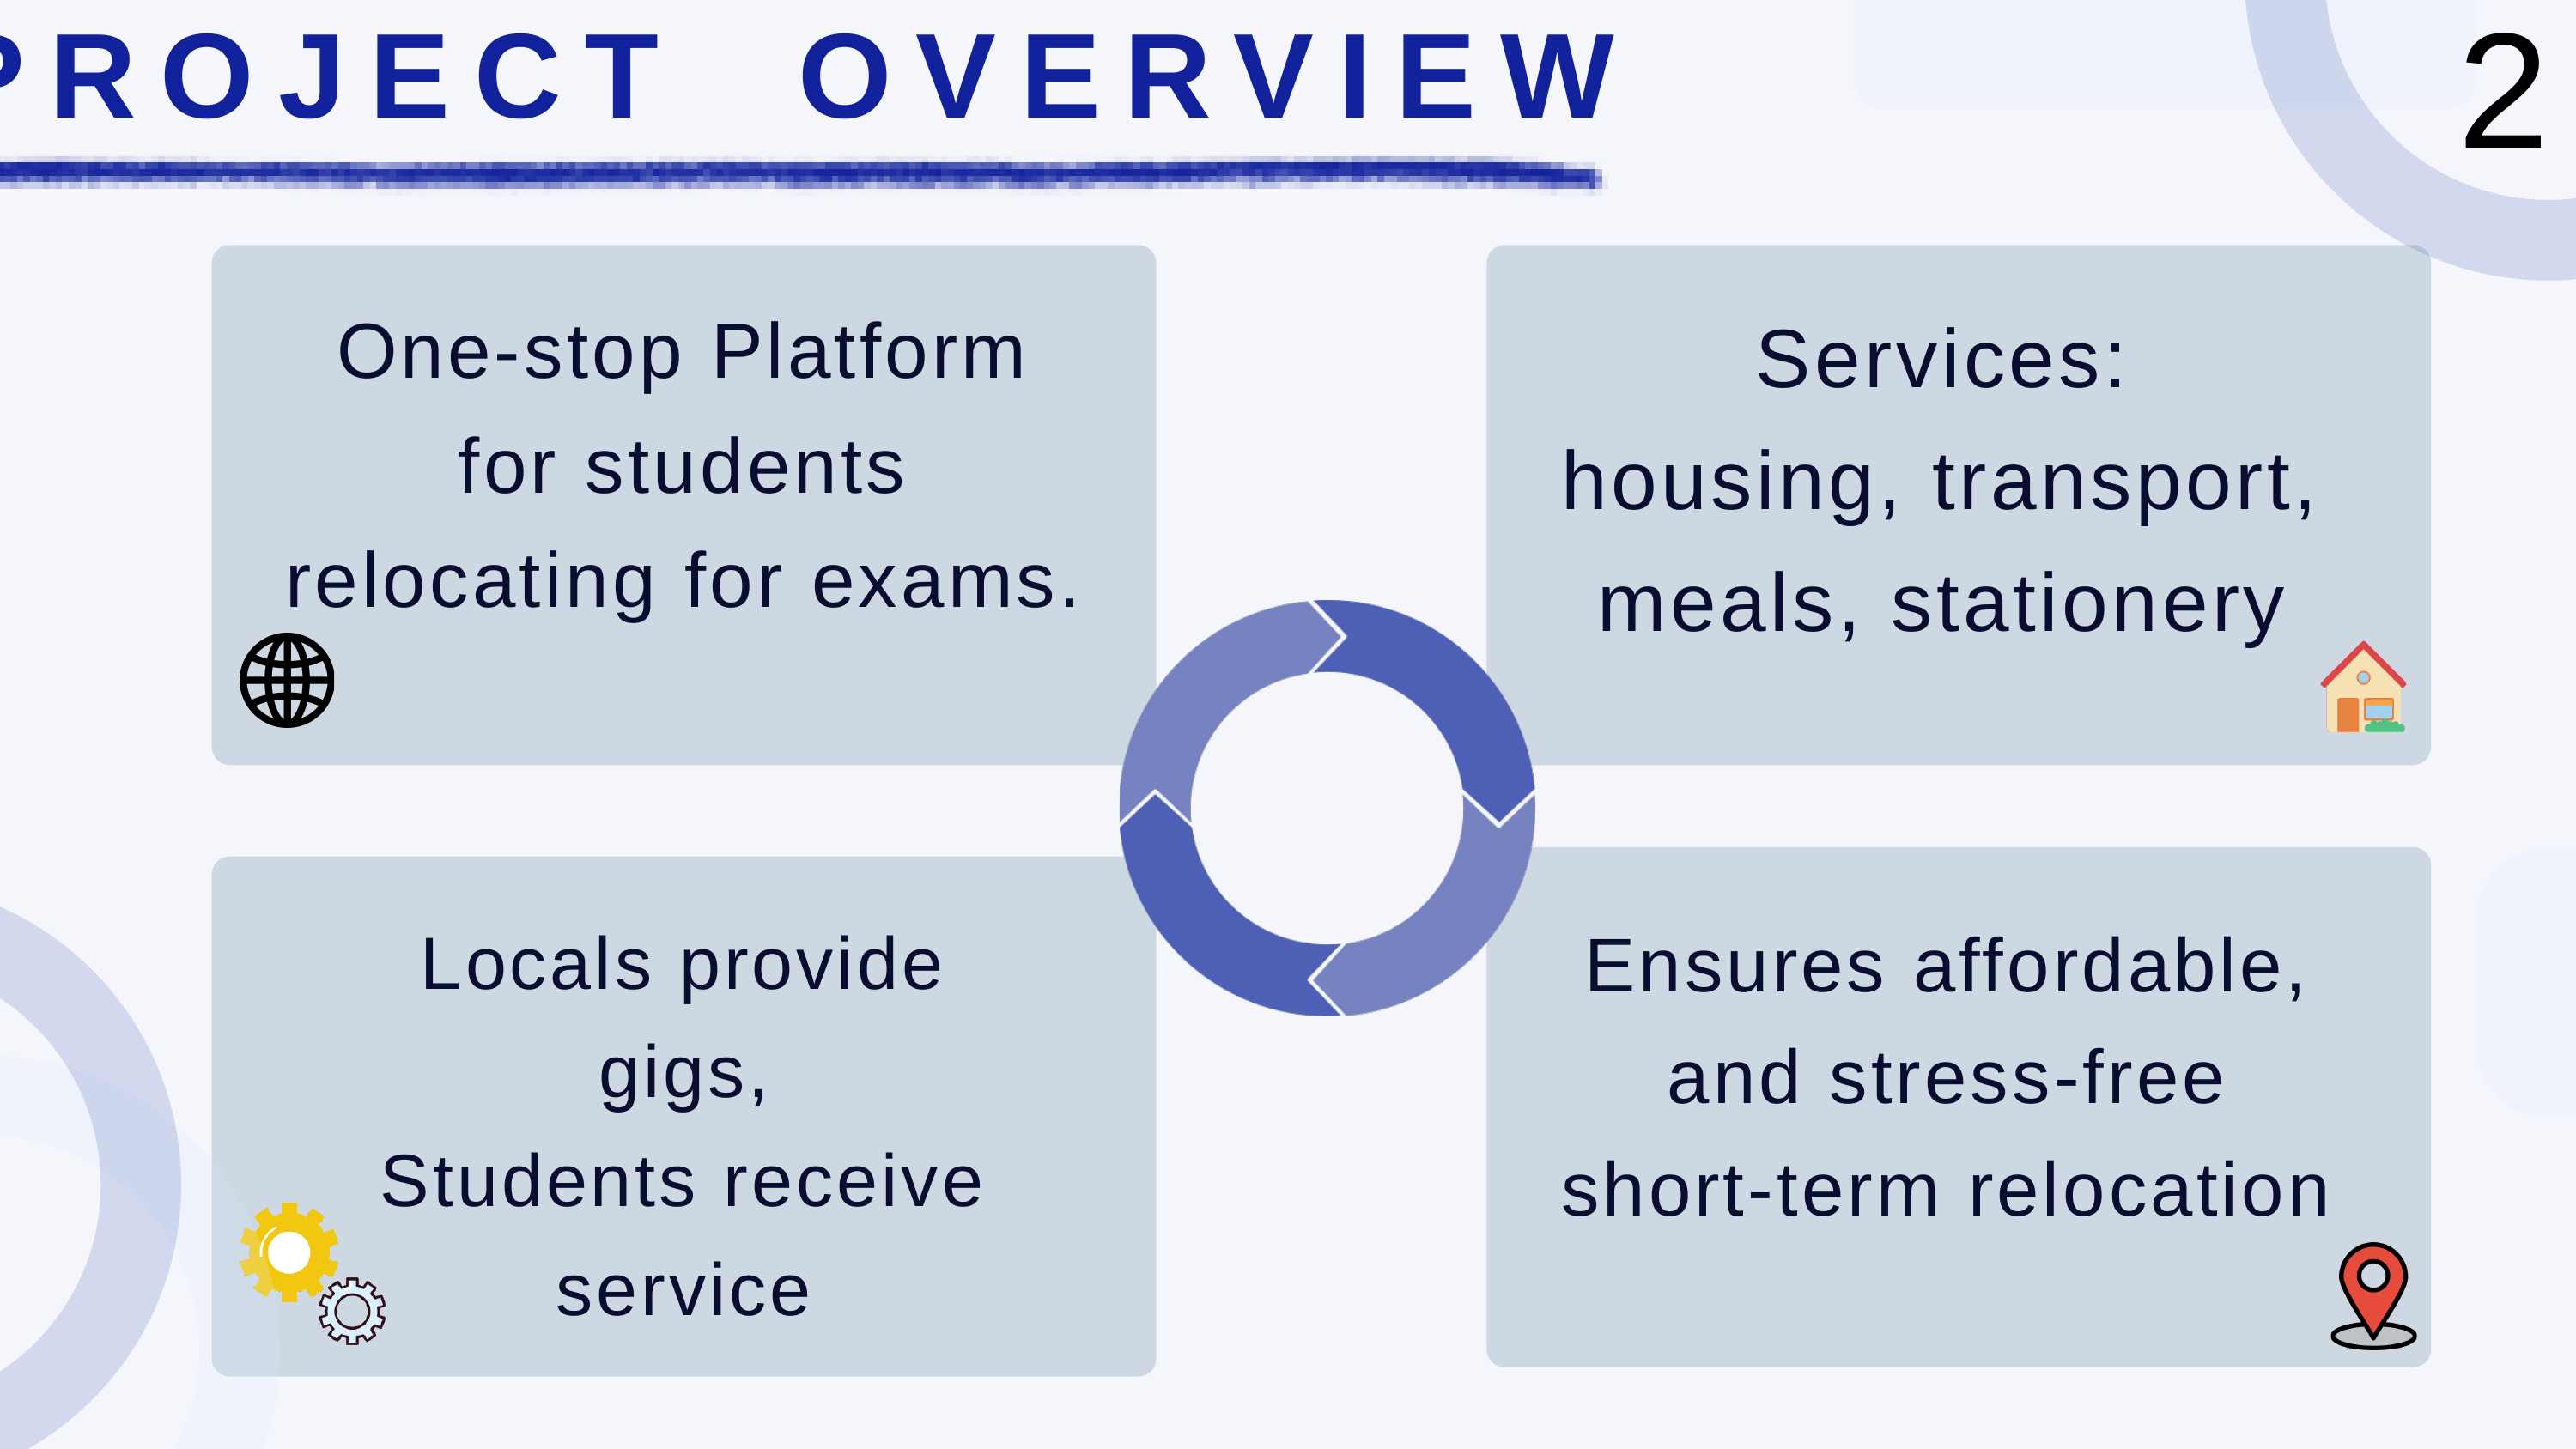

2

PROJECT  OVERVIEW

One-stop Platform for students relocating for exams.
Services:
housing, transport, meals, stationery

Locals provide gigs,
Students receive service
Ensures affordable,
and stress-free
short-term relocation